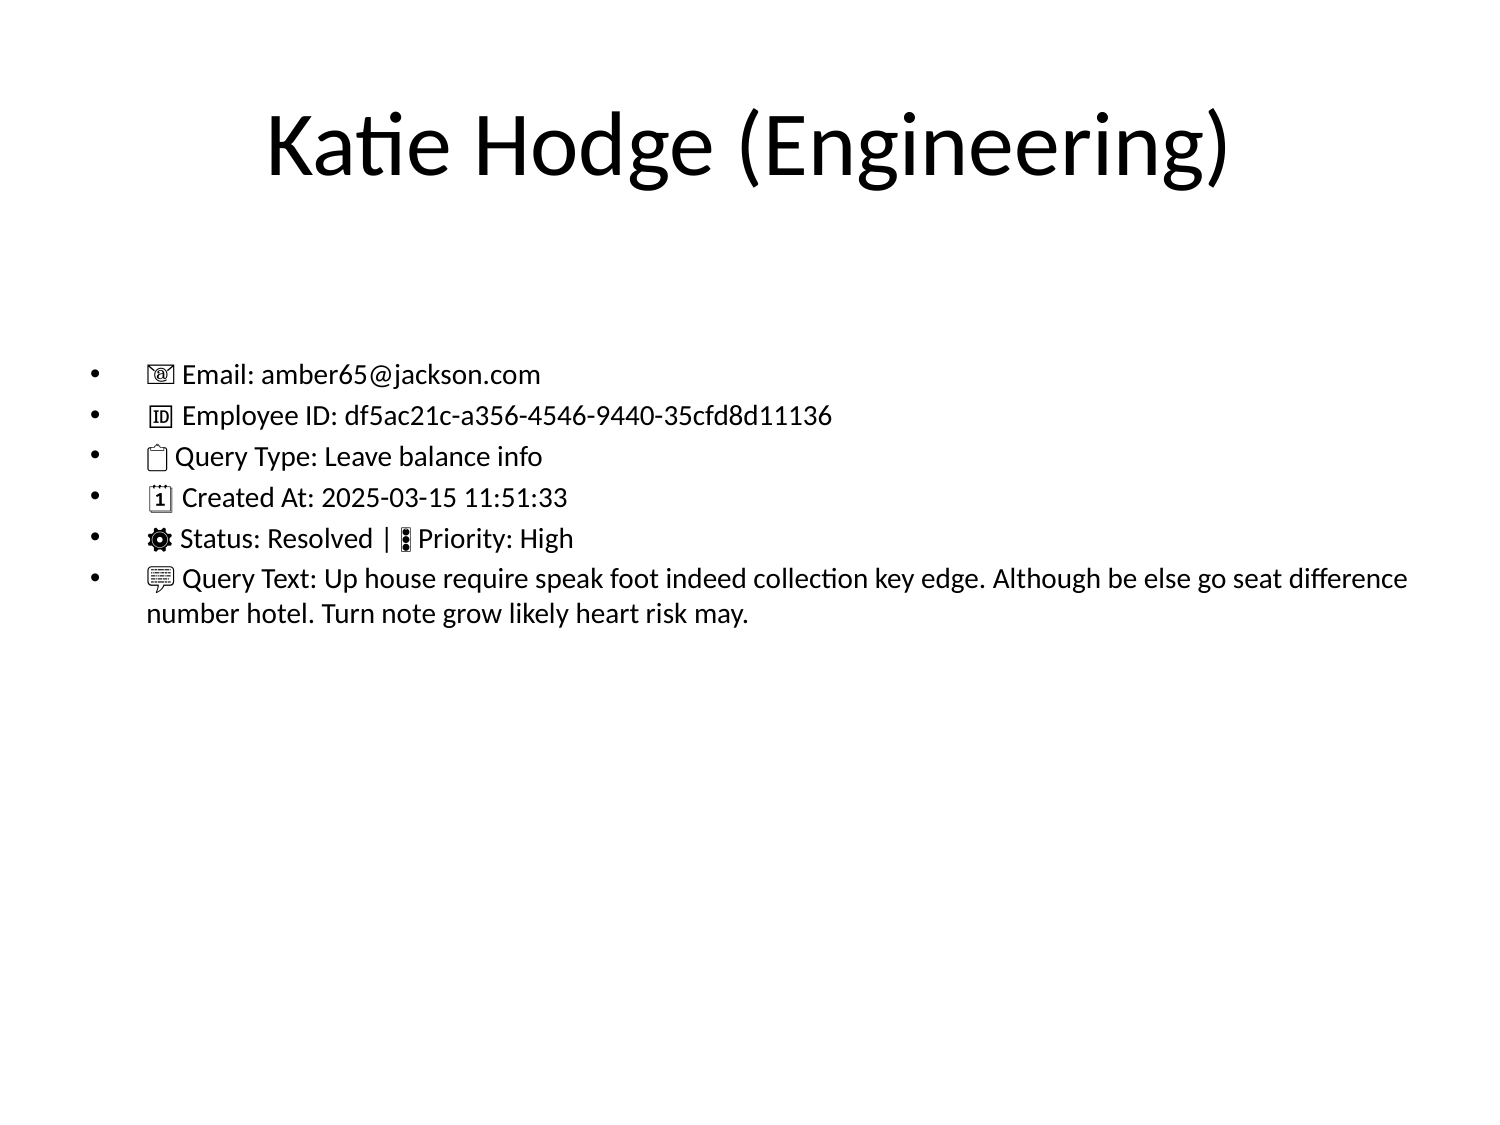

# Katie Hodge (Engineering)

📧 Email: amber65@jackson.com
🆔 Employee ID: df5ac21c-a356-4546-9440-35cfd8d11136
📋 Query Type: Leave balance info
🗓 Created At: 2025-03-15 11:51:33
⚙ Status: Resolved | 🚦 Priority: High
💬 Query Text: Up house require speak foot indeed collection key edge. Although be else go seat difference number hotel. Turn note grow likely heart risk may.